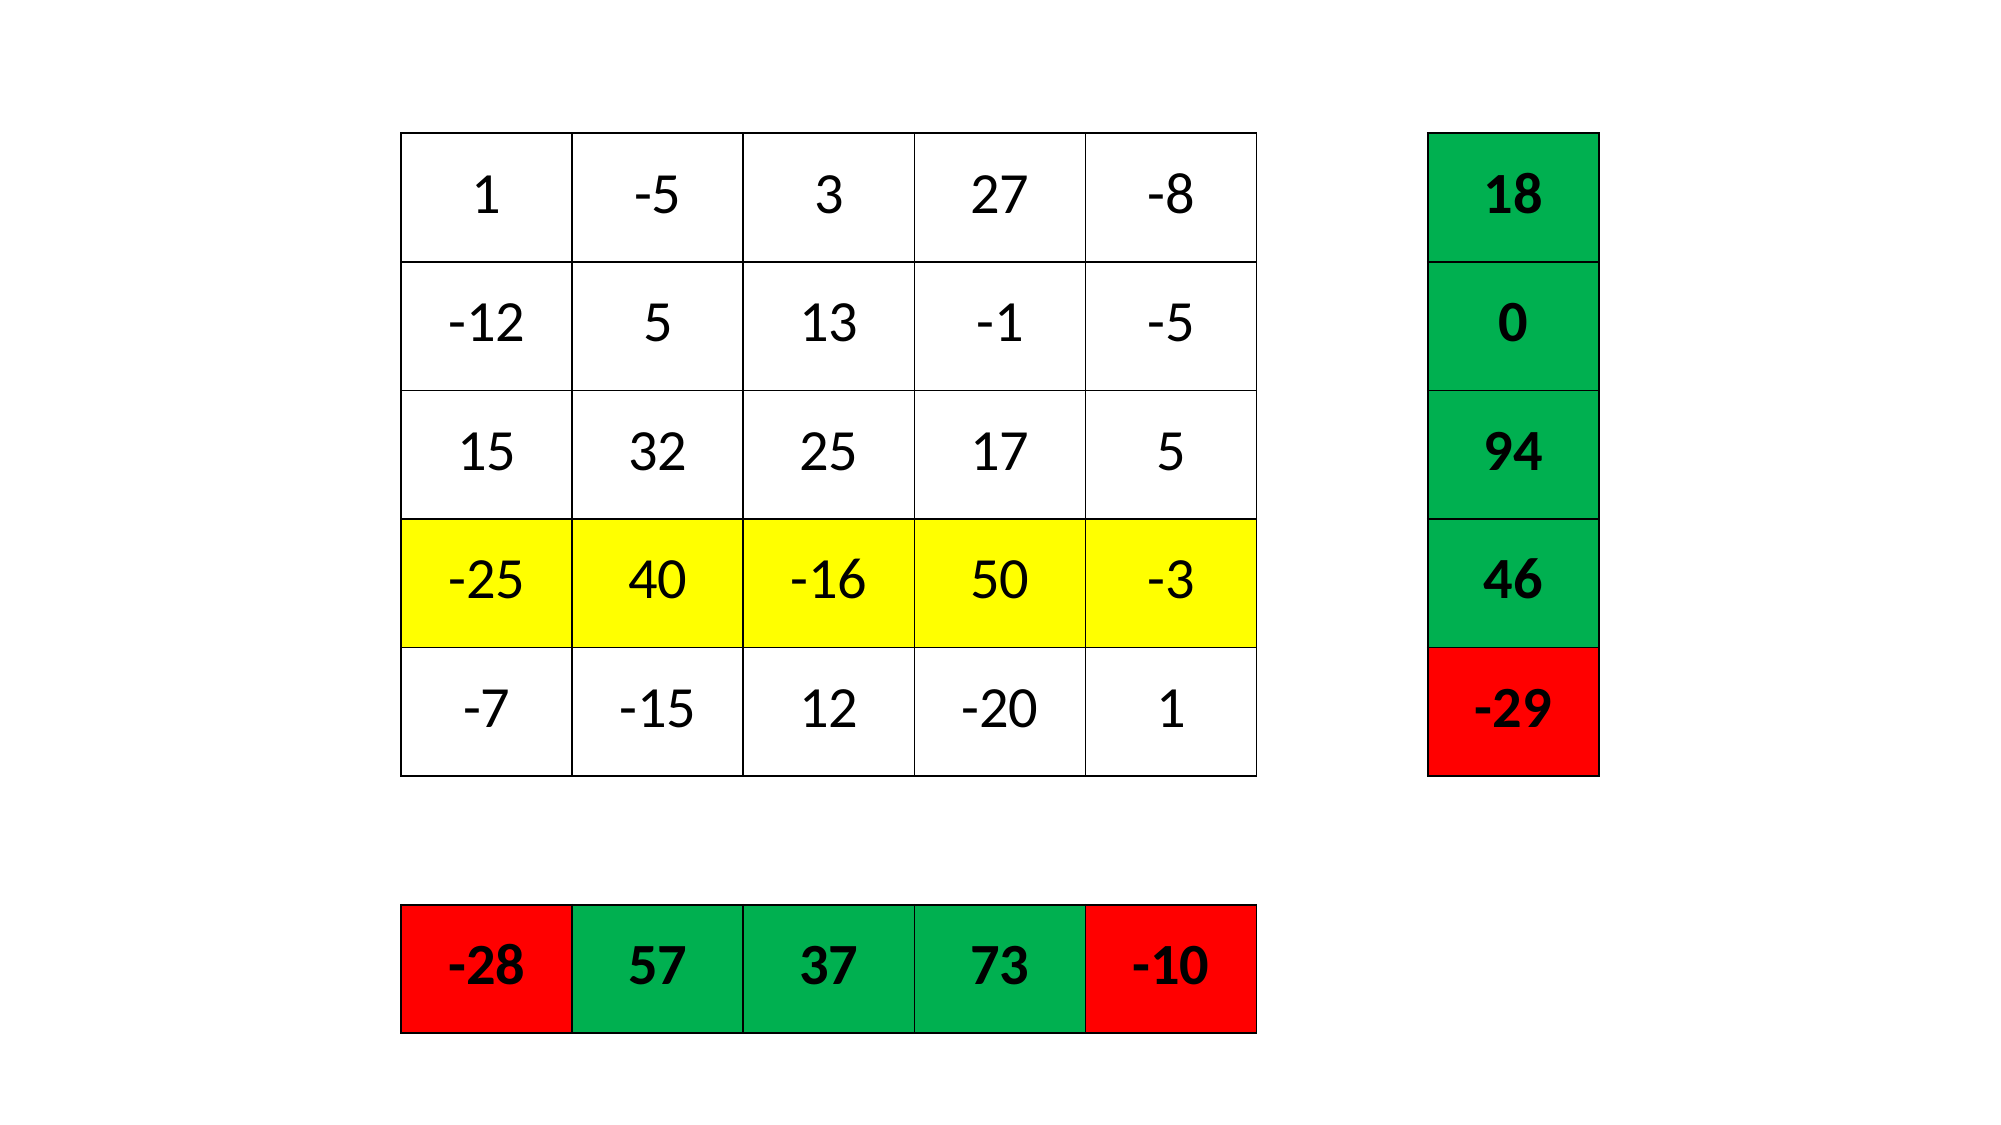

#
| 1 | -5 | 3 | 27 | -8 |  | 18 |
| --- | --- | --- | --- | --- | --- | --- |
| -12 | 5 | 13 | -1 | -5 |  | 0 |
| 15 | 32 | 25 | 17 | 5 |  | 94 |
| -25 | 40 | -16 | 50 | -3 |  | 46 |
| -7 | -15 | 12 | -20 | 1 |  | -29 |
|  |  |  |  |  |  |  |
| -28 | 57 | 37 | 73 | -10 |  |  |